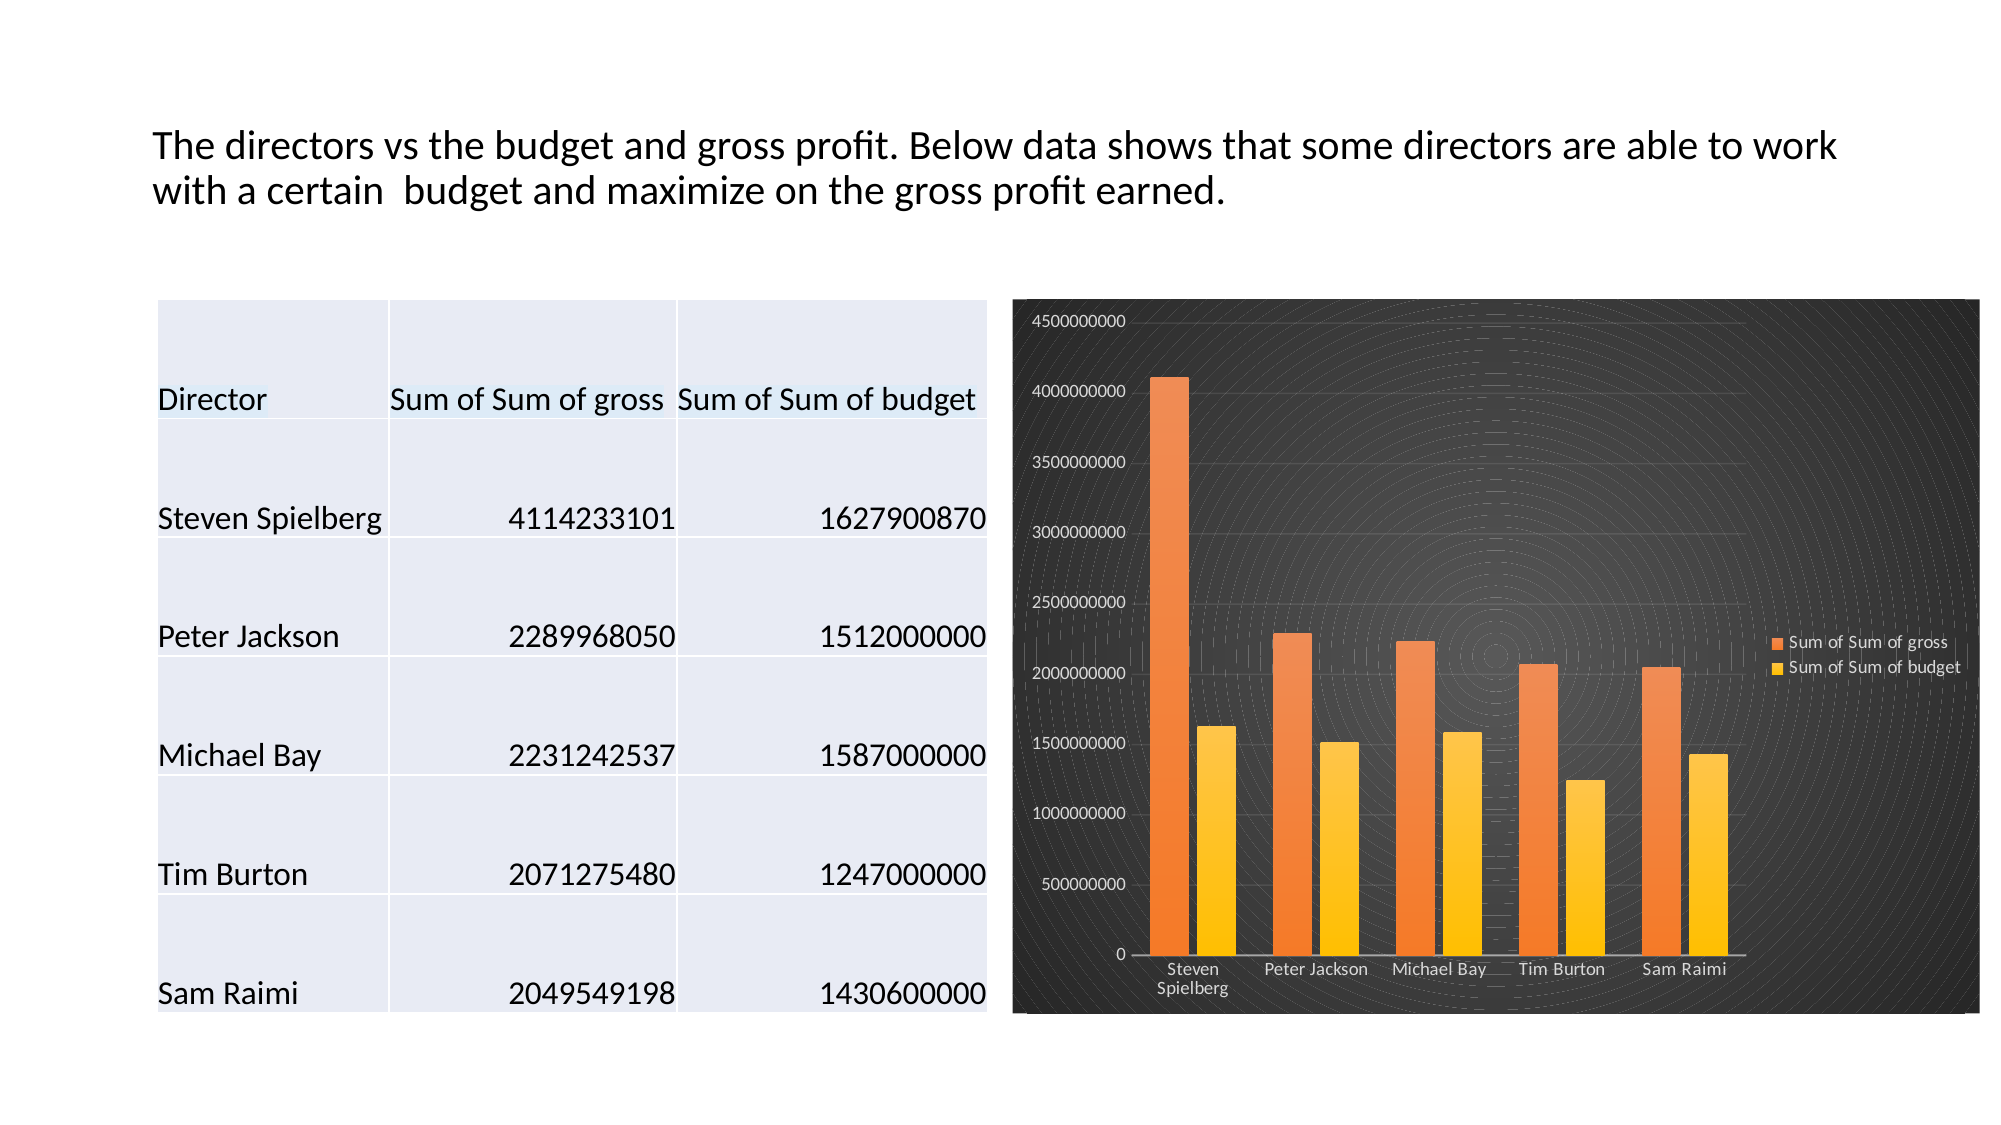

# The directors vs the budget and gross profit. Below data shows that some directors are able to work with a certain  budget and maximize on the gross profit earned.
| Director | Sum of Sum of gross | Sum of Sum of budget |
| --- | --- | --- |
| Steven Spielberg | 4114233101 | 1627900870 |
| Peter Jackson | 2289968050 | 1512000000 |
| Michael Bay | 2231242537 | 1587000000 |
| Tim Burton | 2071275480 | 1247000000 |
| Sam Raimi | 2049549198 | 1430600000 |

### Chart

| Category | Sum of Sum of gross | Sum of Sum of budget |
|---|---|---|
| Steven Spielberg | 4114233101.0 | 1627900870.0 |
| Peter Jackson | 2289968050.0 | 1512000000.0 |
| Michael Bay | 2231242537.0 | 1587000000.0 |
| Tim Burton | 2071275480.0 | 1247000000.0 |
| Sam Raimi | 2049549198.0 | 1430600000.0 |